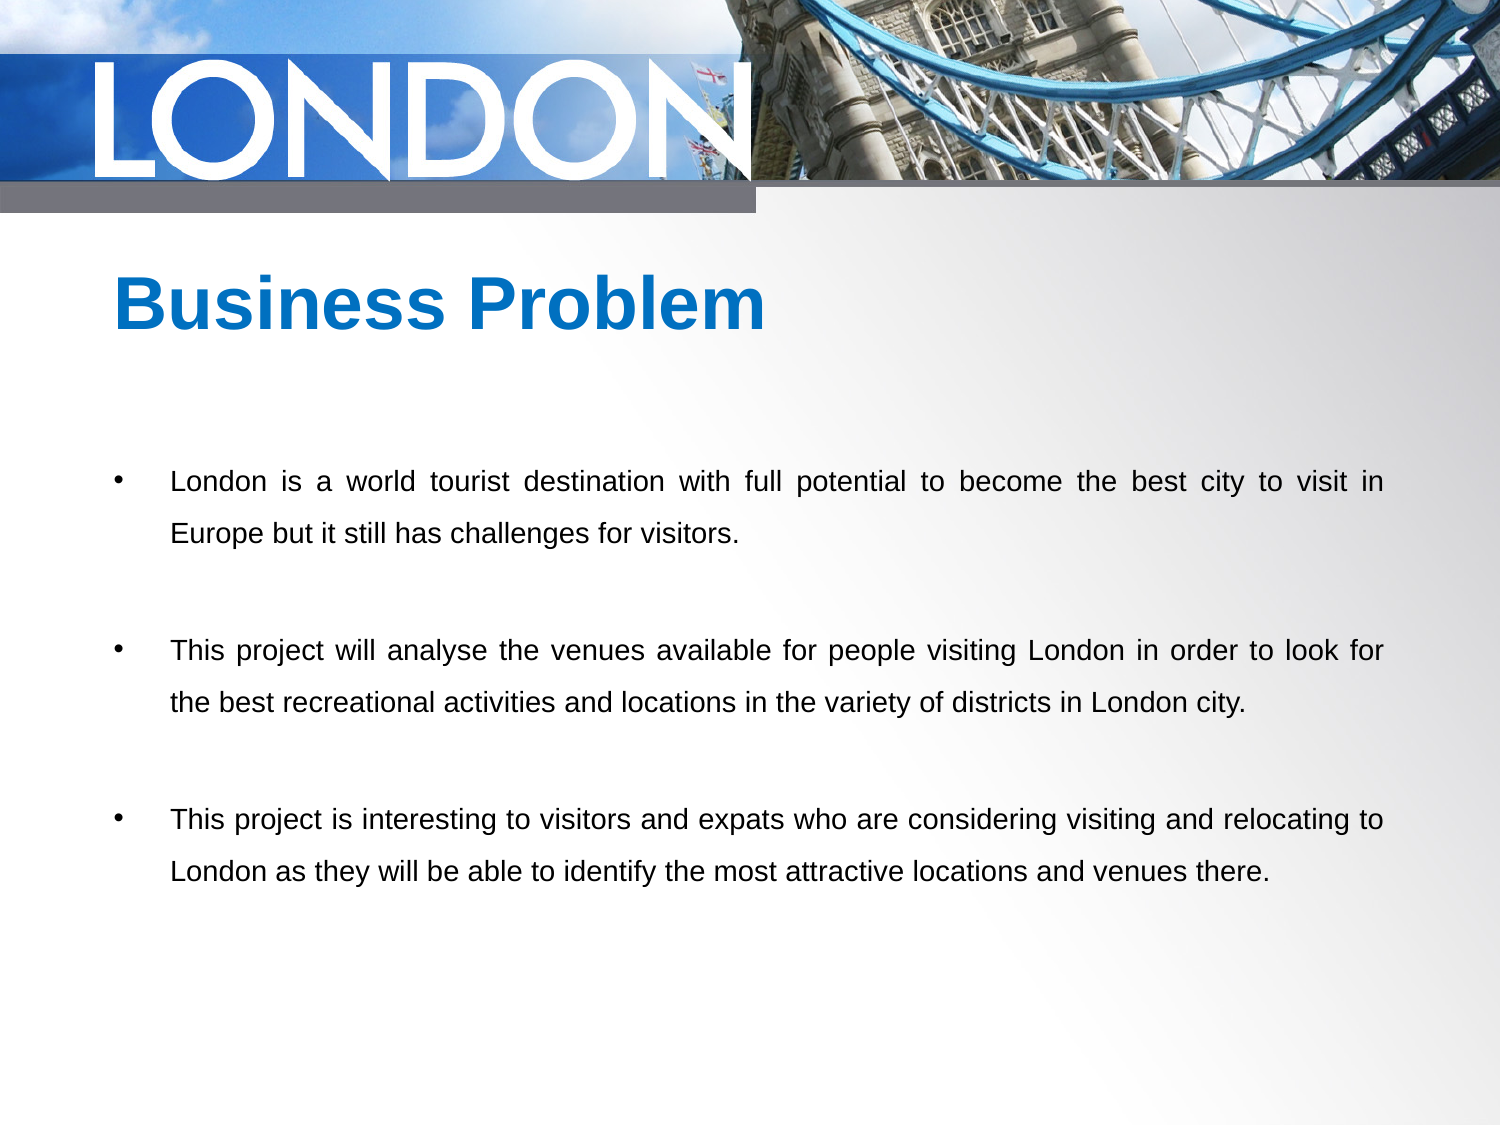

# Business Problem
London is a world tourist destination with full potential to become the best city to visit in Europe but it still has challenges for visitors.

This project will analyse the venues available for people visiting London in order to look for the best recreational activities and locations in the variety of districts in London city.

This project is interesting to visitors and expats who are considering visiting and relocating to London as they will be able to identify the most attractive locations and venues there.